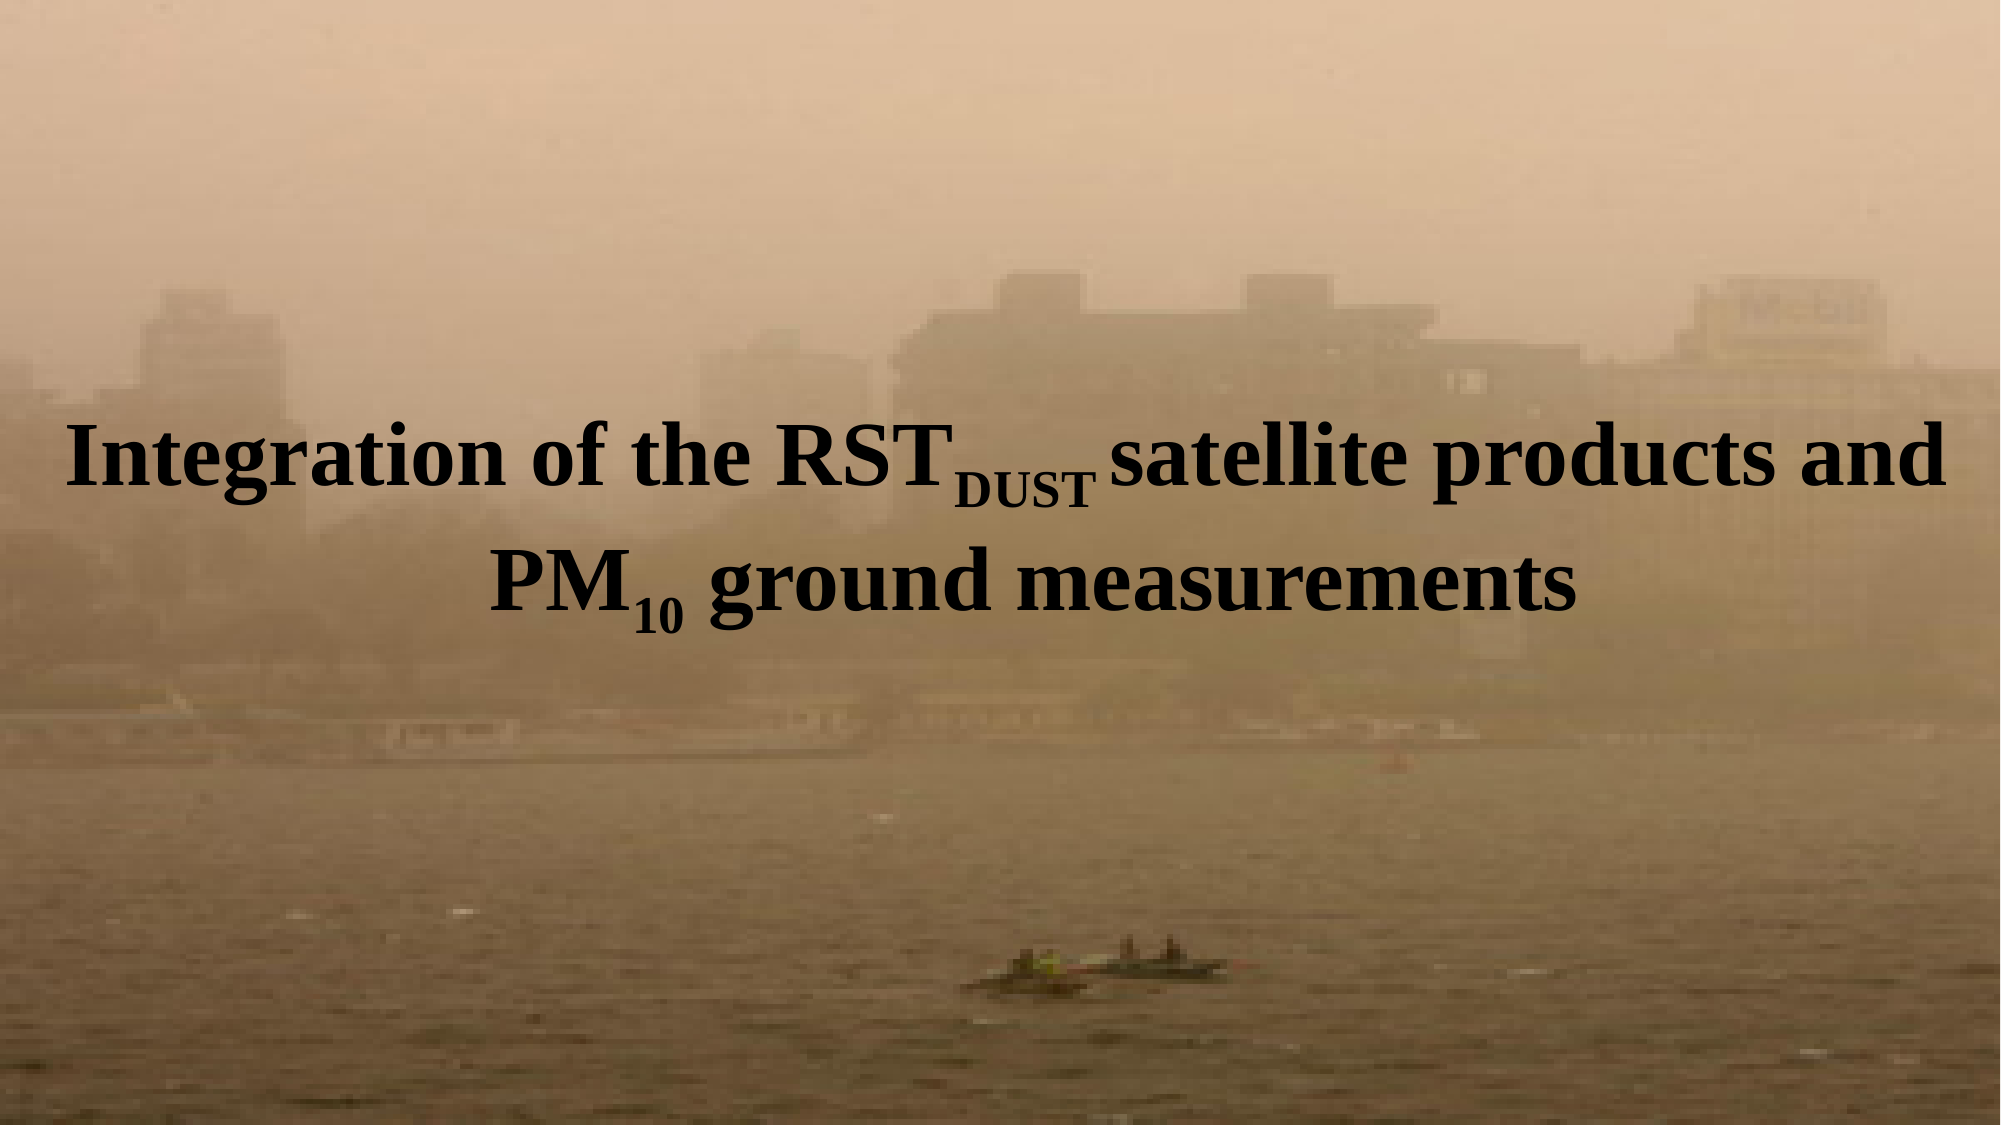

Integration of the RSTDUST satellite products and PM10 ground measurements